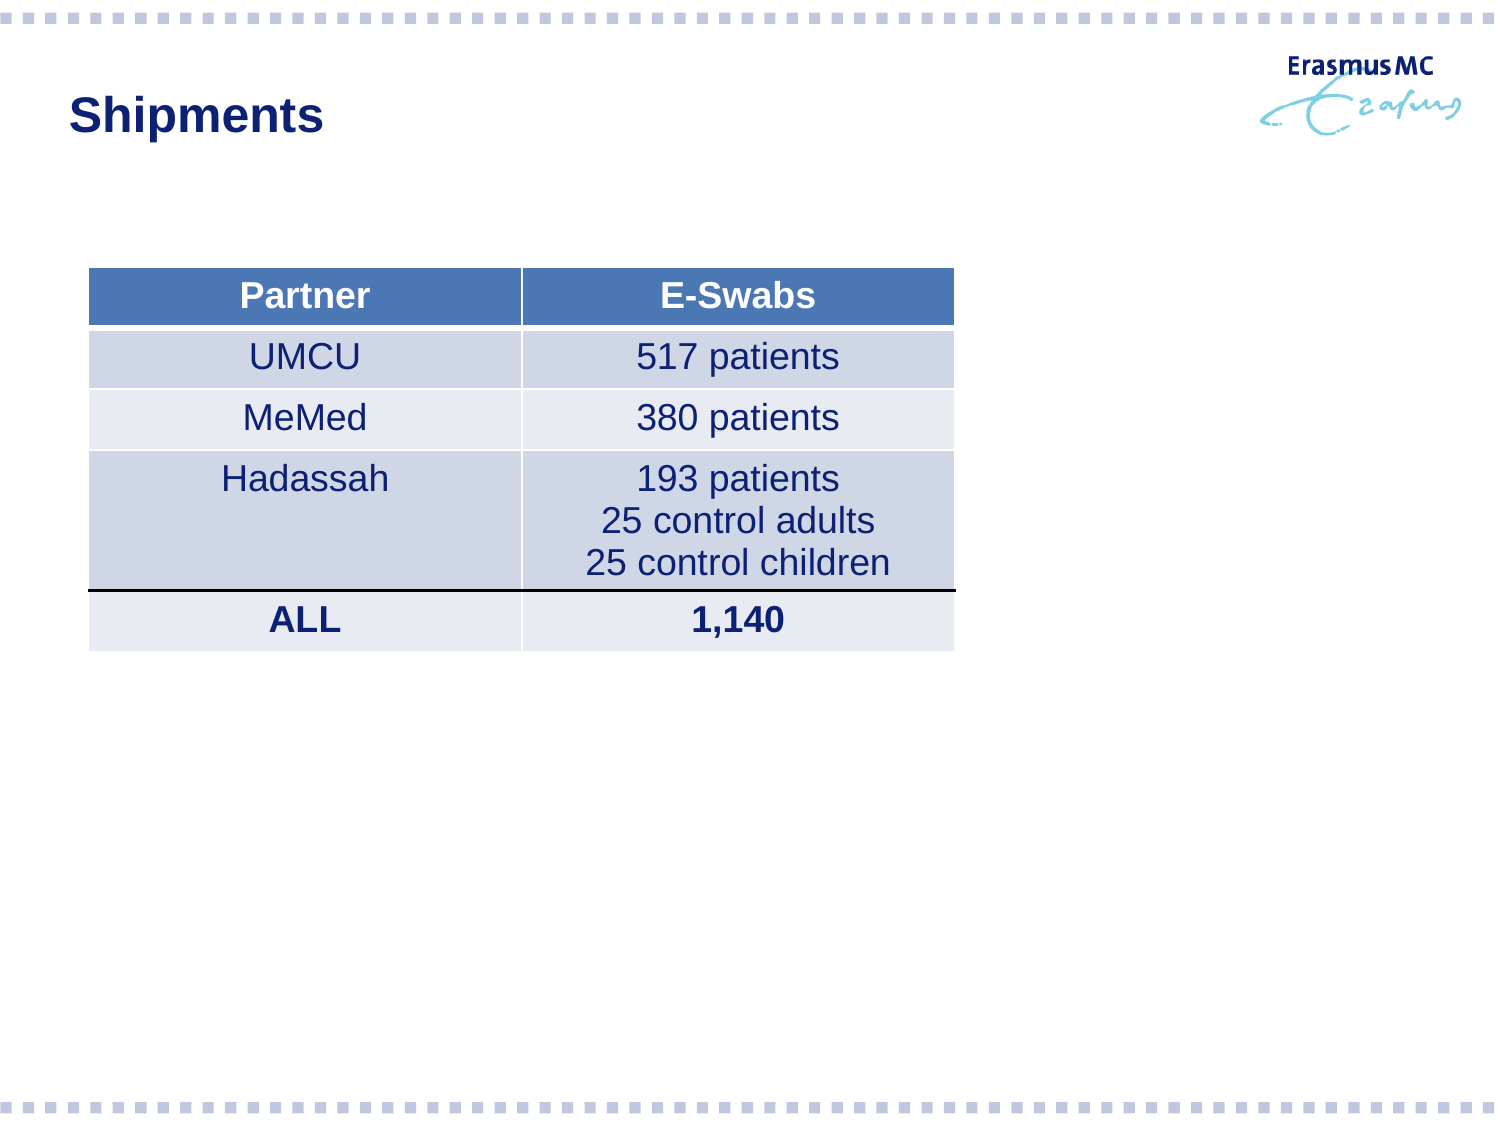

# Shipments
| Partner | E-Swabs |
| --- | --- |
| UMCU | 517 patients |
| MeMed | 380 patients |
| Hadassah | 193 patients 25 control adults 25 control children |
| ALL | 1,140 |